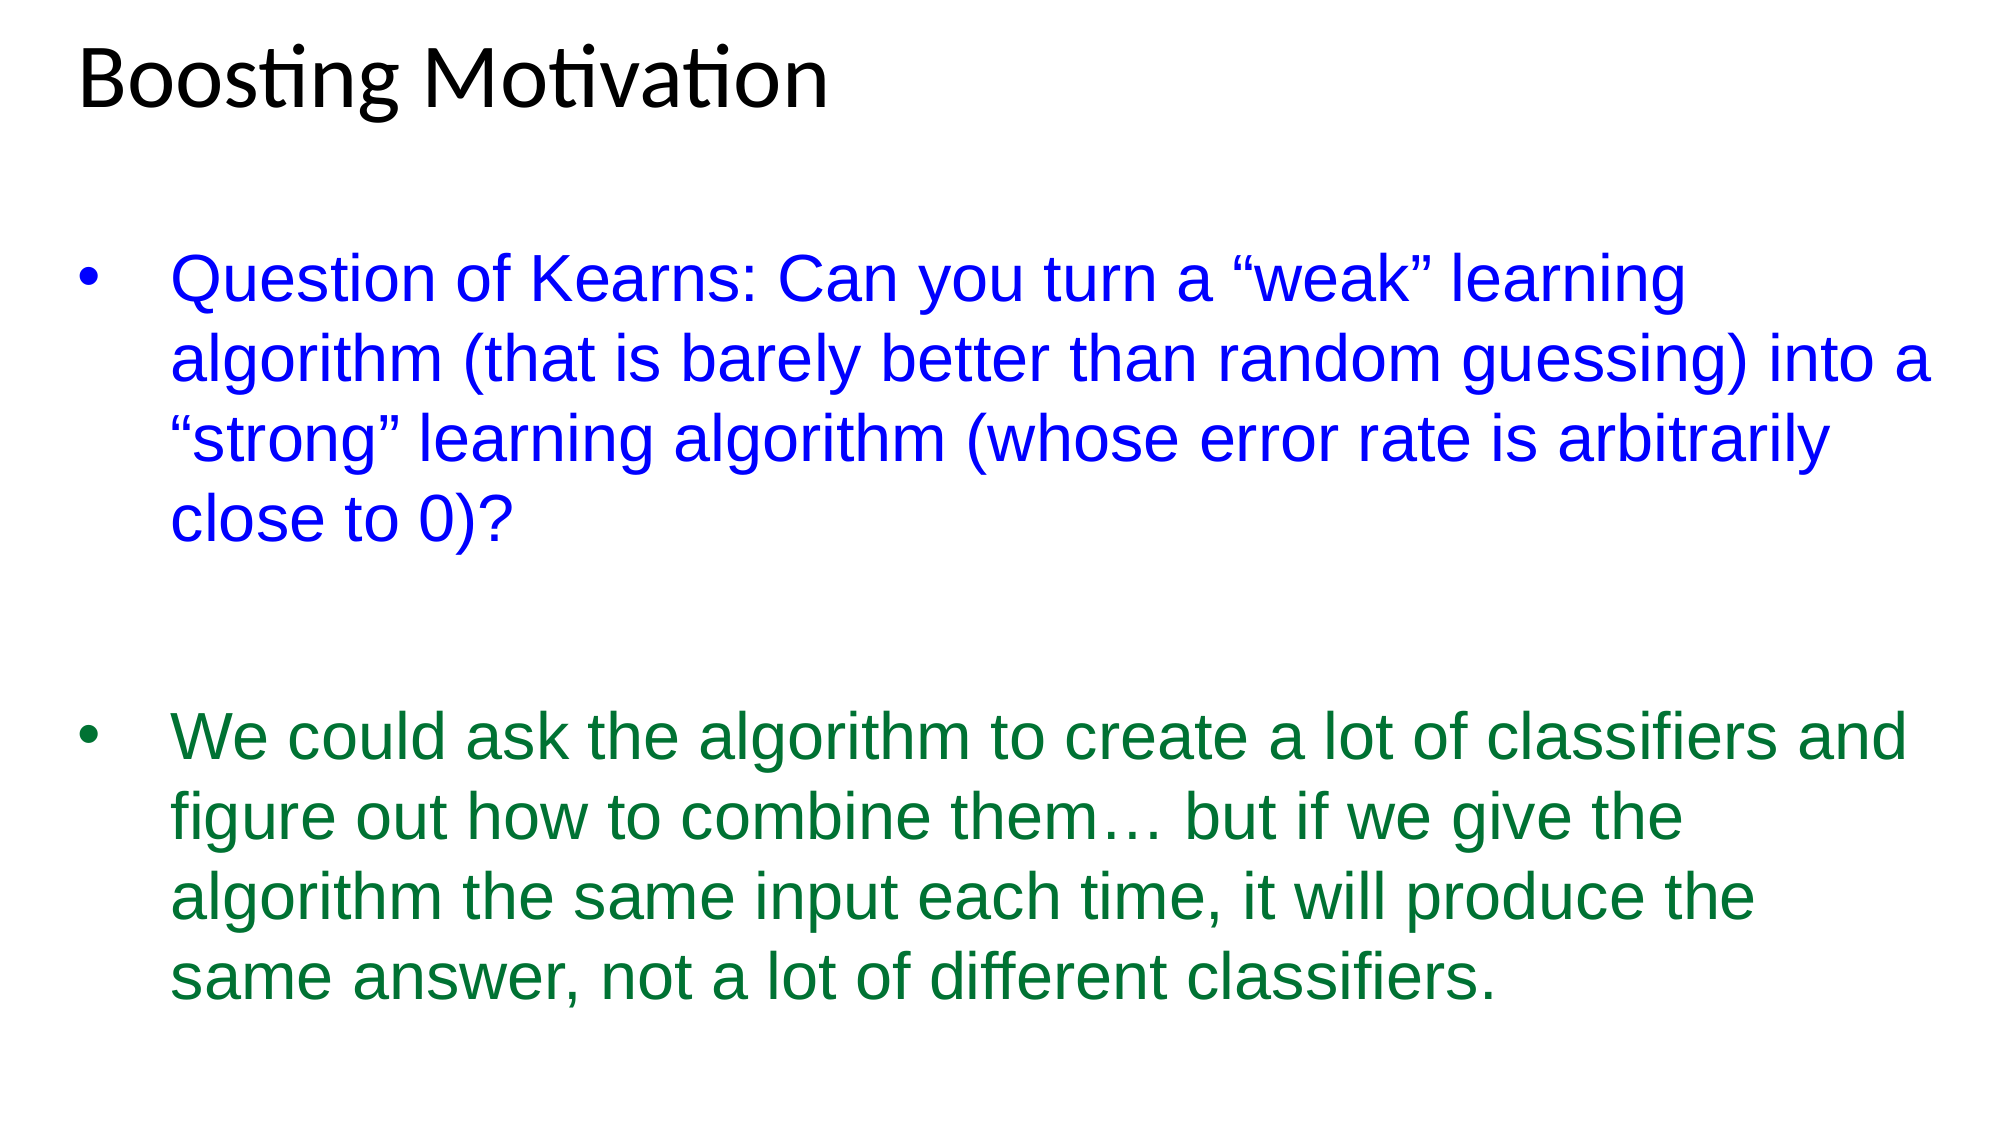

# Boosting Motivation
Question of Kearns: Can you turn a “weak” learning algorithm (that is barely better than random guessing) into a “strong” learning algorithm (whose error rate is arbitrarily close to 0)?

We could ask the algorithm to create a lot of classifiers and figure out how to combine them… but if we give the algorithm the same input each time, it will produce the same answer, not a lot of different classifiers.